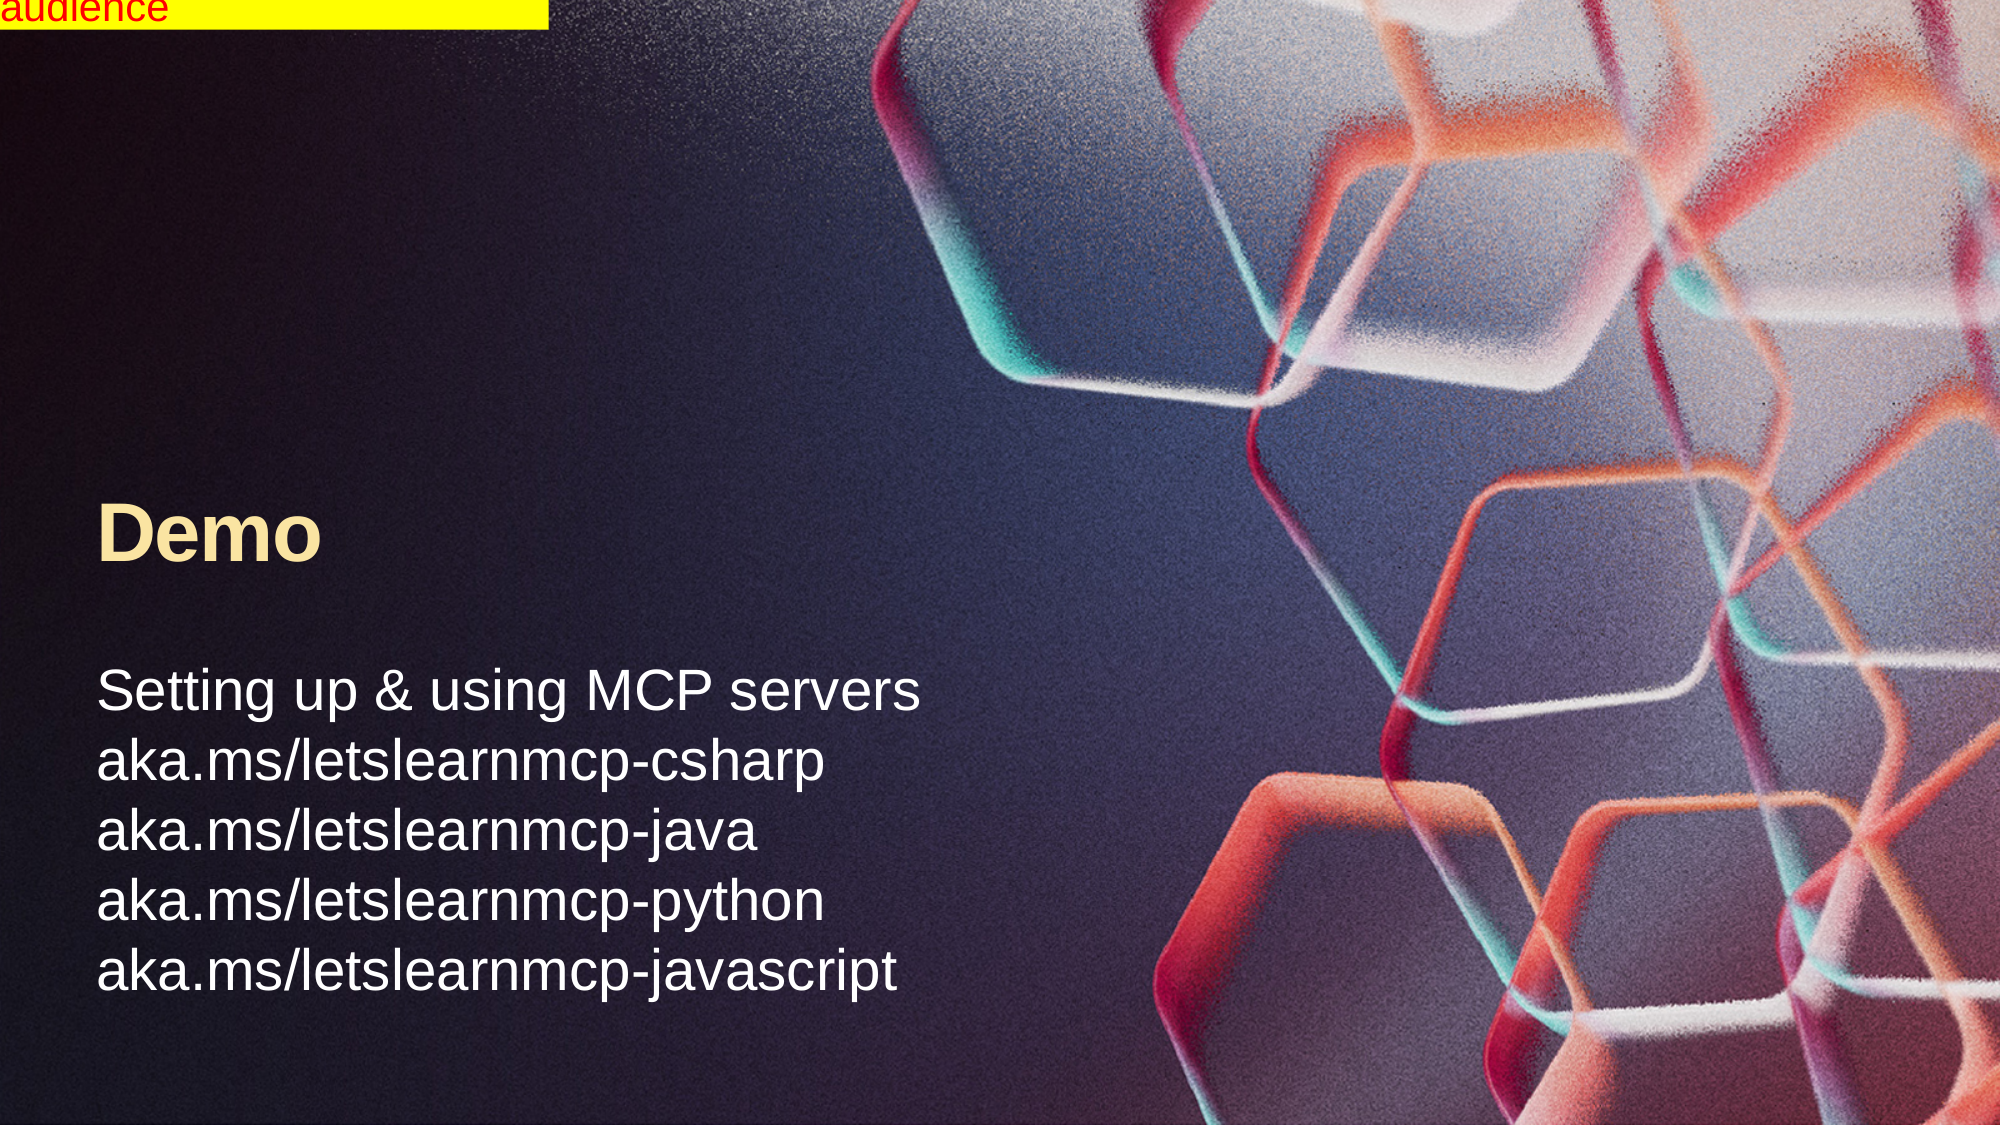

SPEAKER PREP: Choose the best link for your audience
# Demo
Setting up & using MCP servers
aka.ms/letslearnmcp-csharp
aka.ms/letslearnmcp-java
aka.ms/letslearnmcp-python
aka.ms/letslearnmcp-javascript